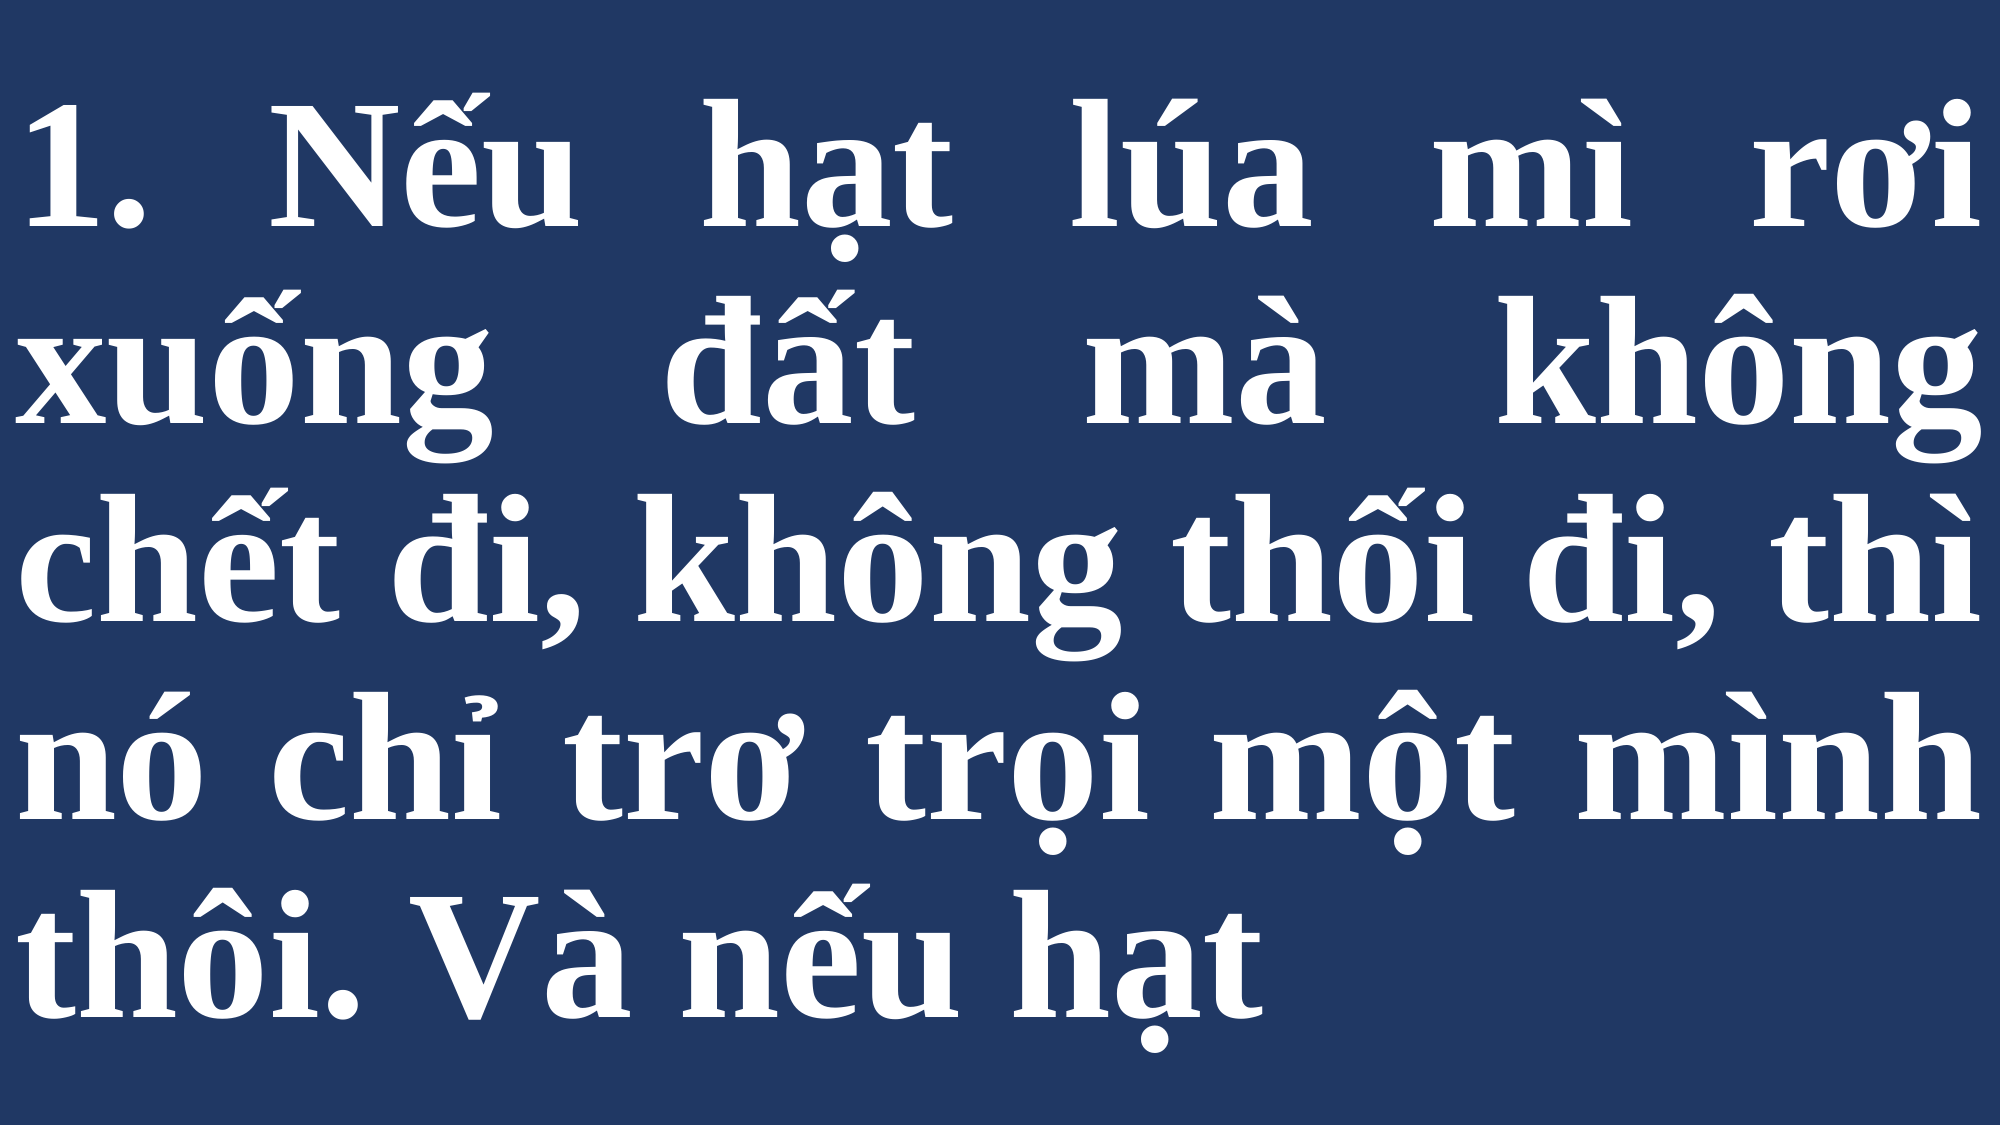

# 1. Nếu hạt lúa mì rơi xuống đất mà không chết đi, không thối đi, thì nó chỉ trơ trọi một mình thôi. Và nếu hạt